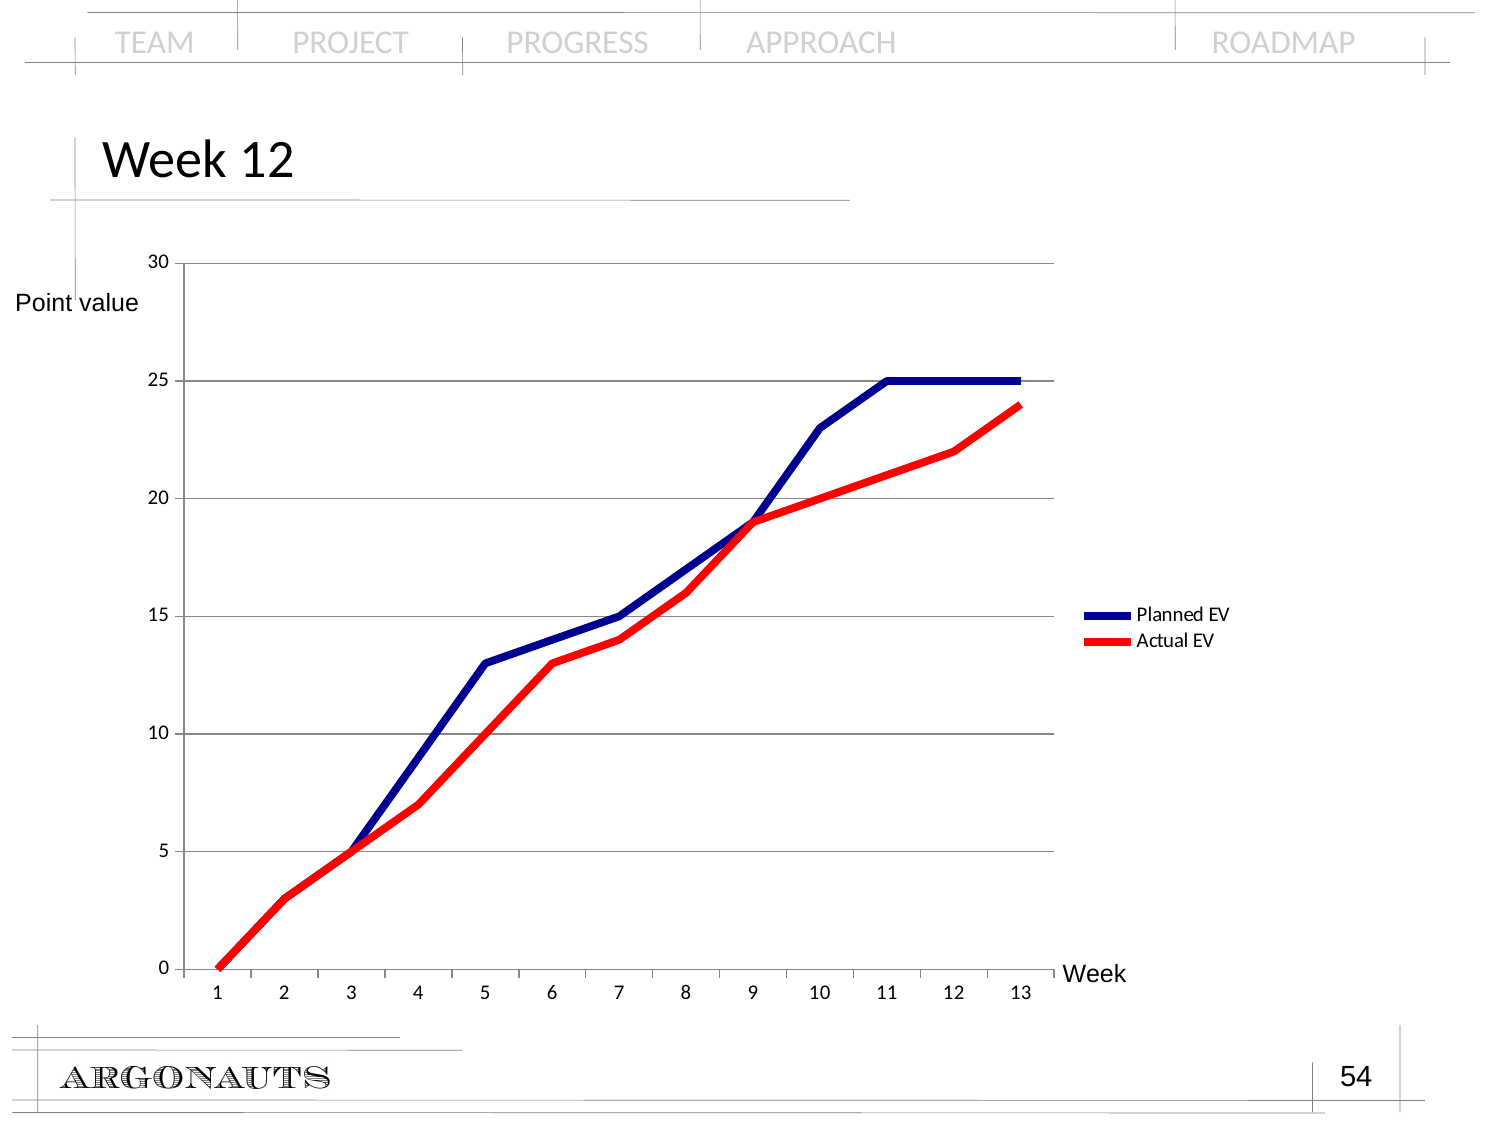

# Week 12

### Chart

| Category | Planned EV | Actual EV |
|---|---|---|
Point value
Week
54